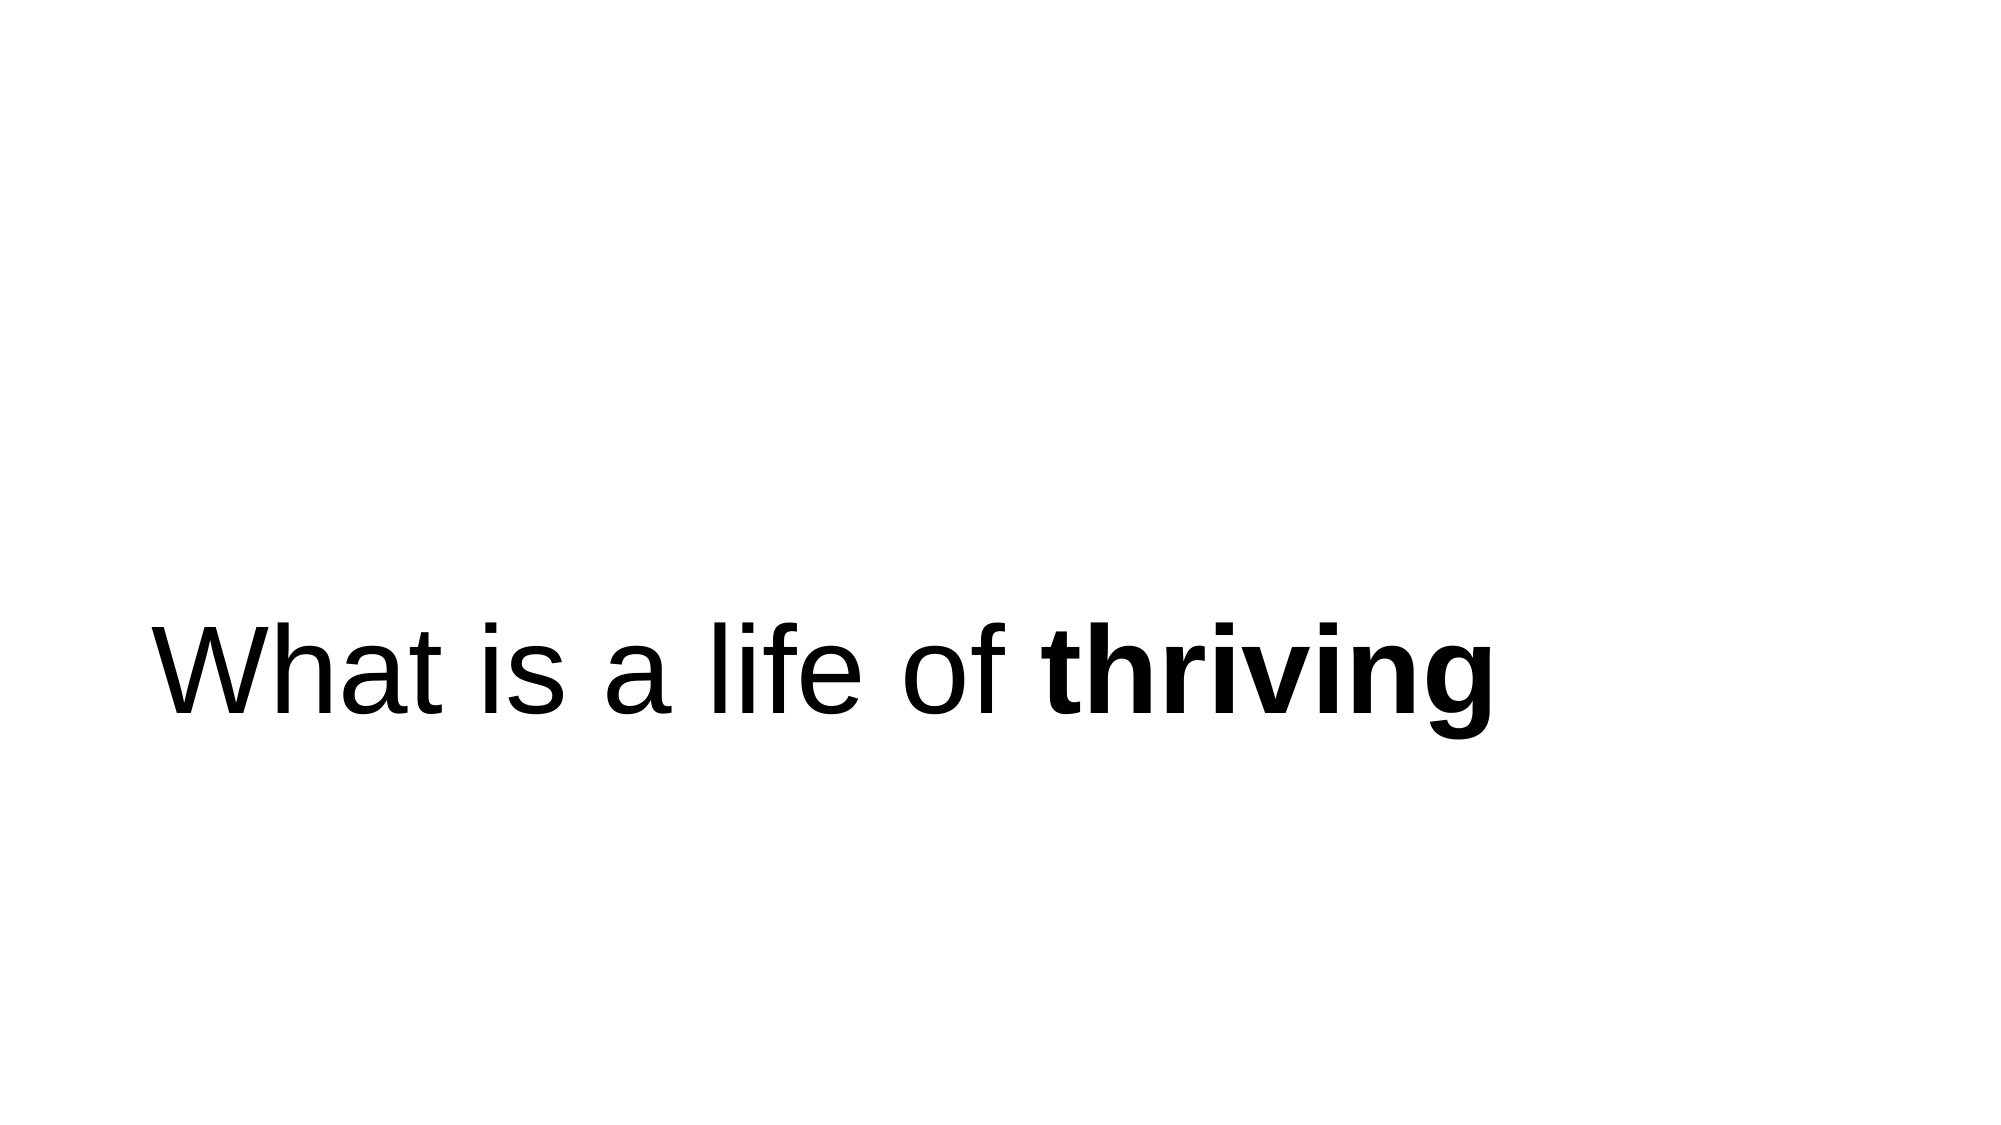

# What is a life of thriving